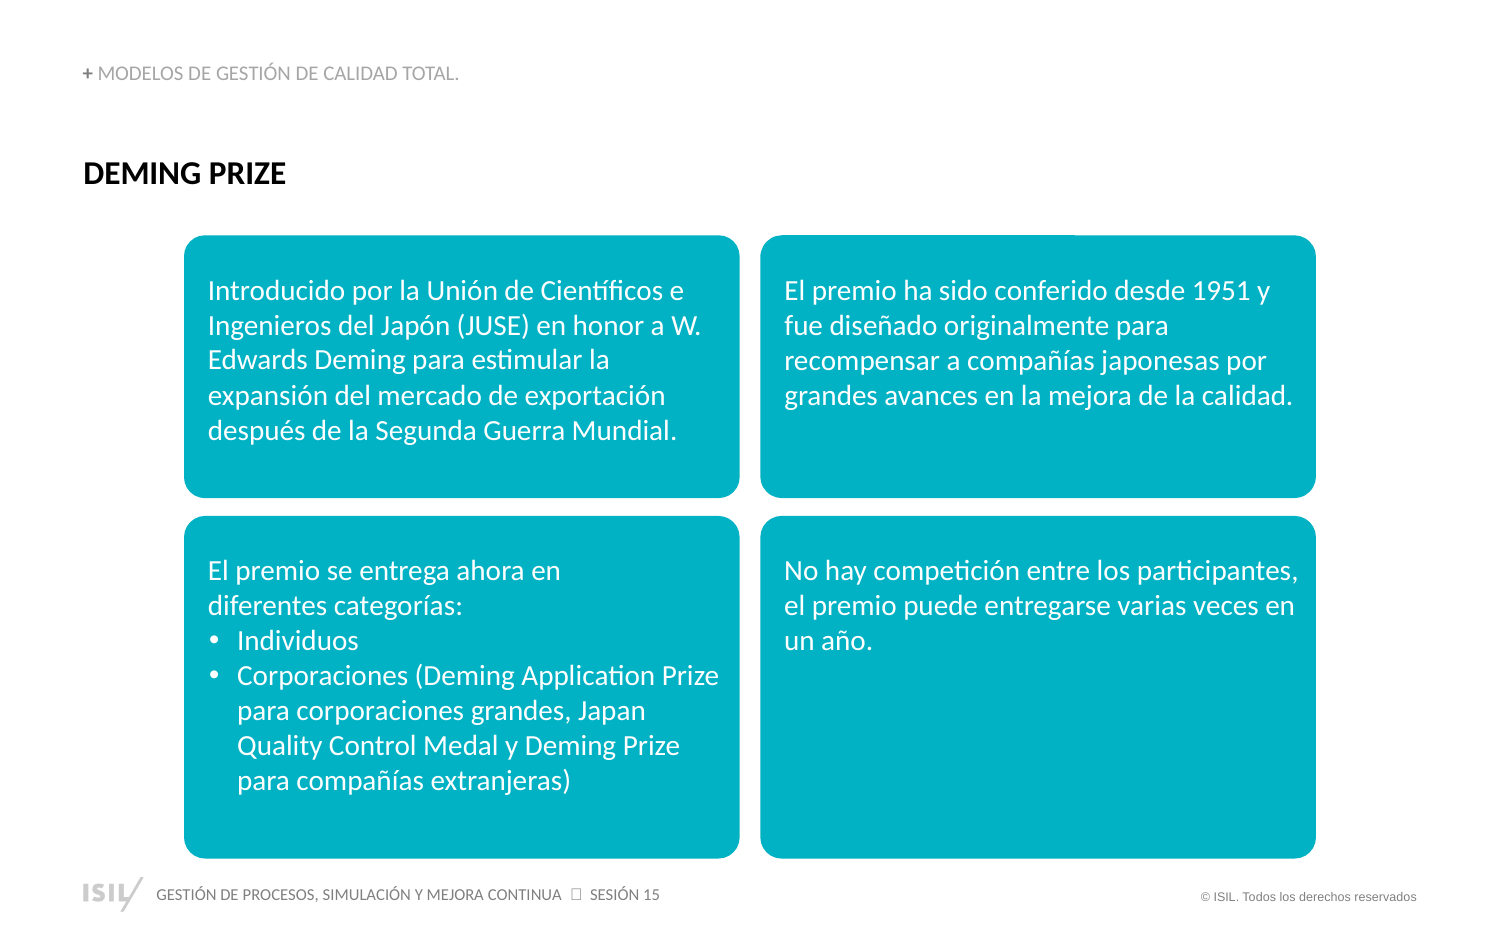

+ MODELOS DE GESTIÓN DE CALIDAD TOTAL.
DEMING PRIZE
Introducido por la Unión de Científicos e Ingenieros del Japón (JUSE) en honor a W. Edwards Deming para estimular la expansión del mercado de exportación después de la Segunda Guerra Mundial.
El premio ha sido conferido desde 1951 y fue diseñado originalmente para recompensar a compañías japonesas por grandes avances en la mejora de la calidad.
El premio se entrega ahora en
diferentes categorías:
Individuos
Corporaciones (Deming Application Prize para corporaciones grandes, Japan Quality Control Medal y Deming Prize para compañías extranjeras)
No hay competición entre los participantes, el premio puede entregarse varias veces en un año.